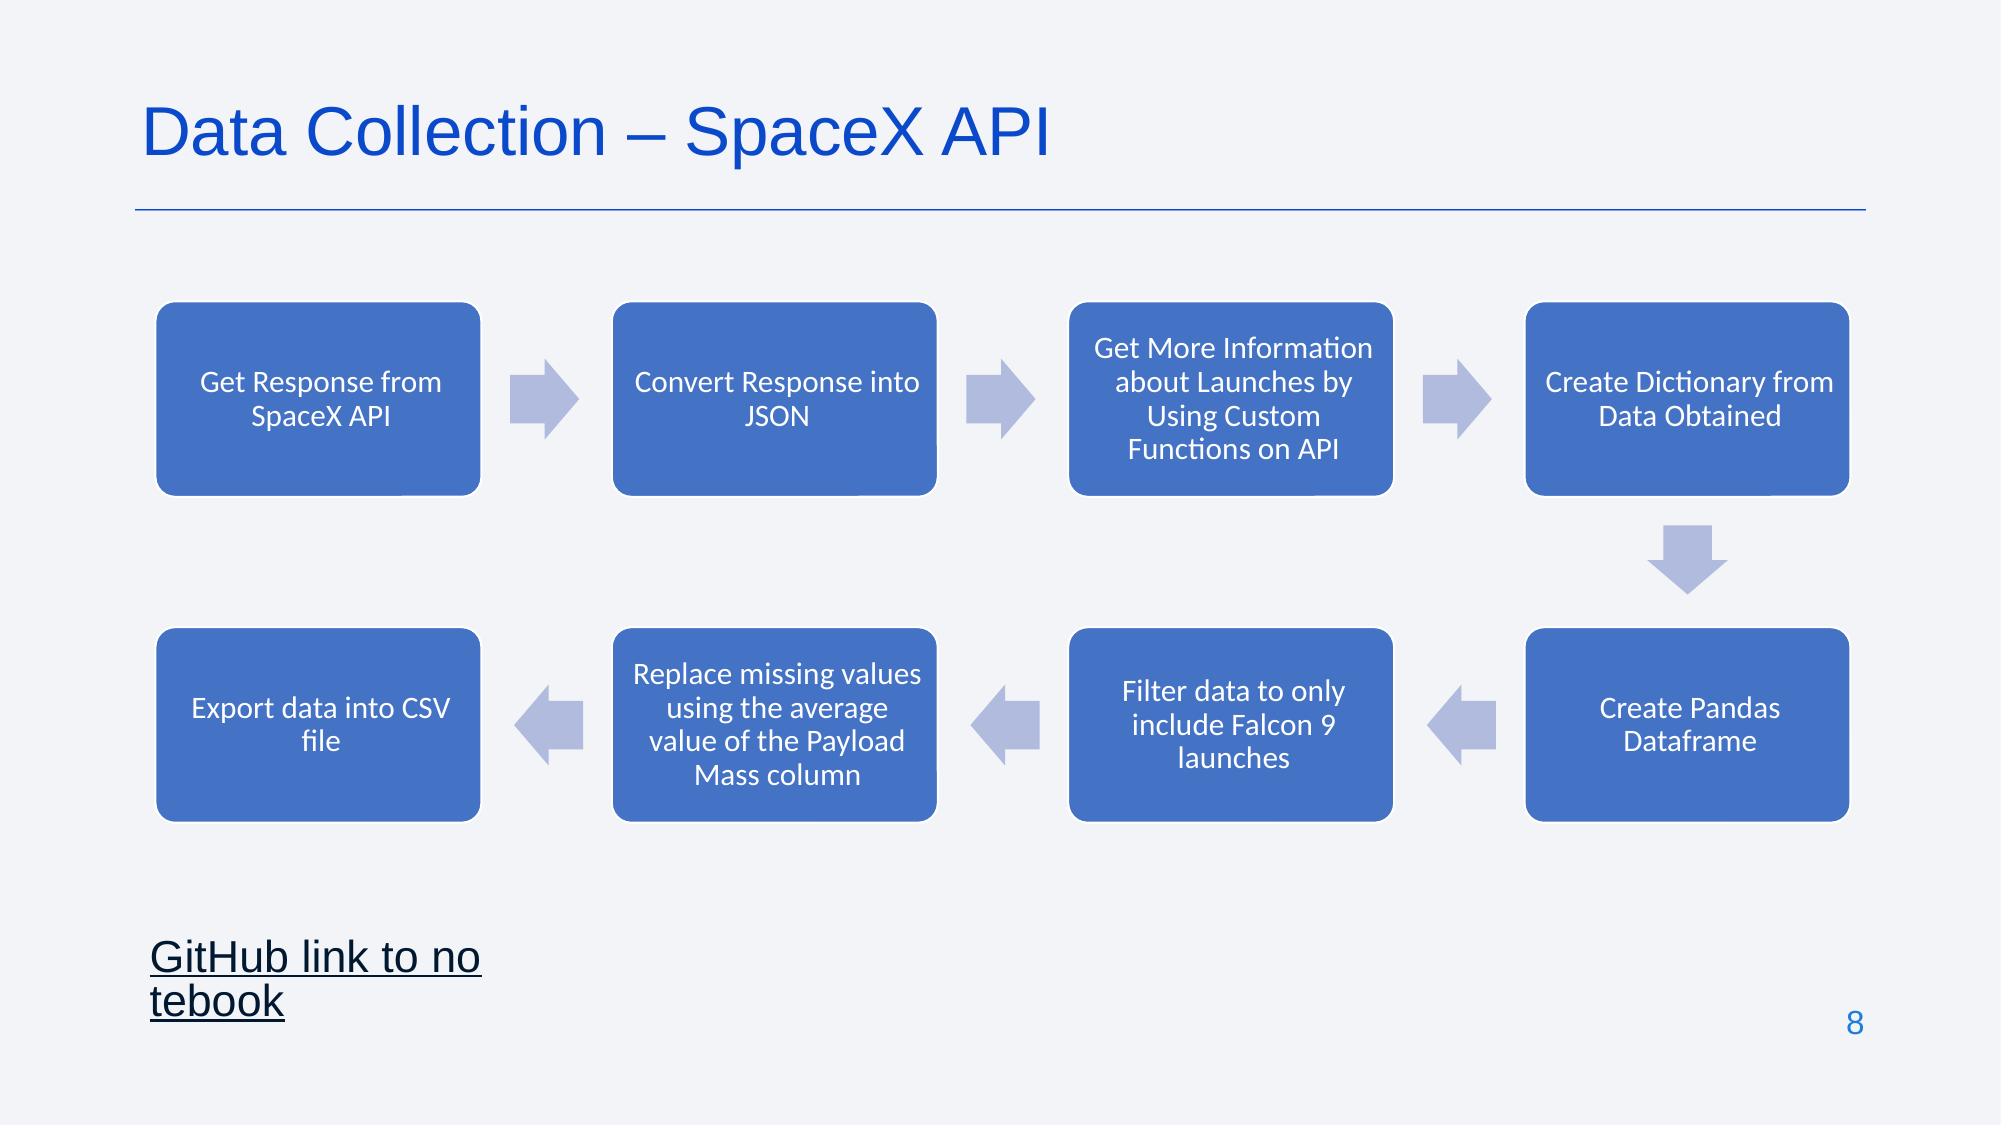

Data Collection – SpaceX API
Get Response from SpaceX API

Convert Response into JSON

Get More Information about Launches by Using Custom Functions on API

Create Dictionary from Data Obtained

Create Pandas Dataframe

Filter data to only include Falcon 9 launches

Replace missing values using the average value of the Payload Mass column

Export data into CSV file
GitHub link to notebook

8